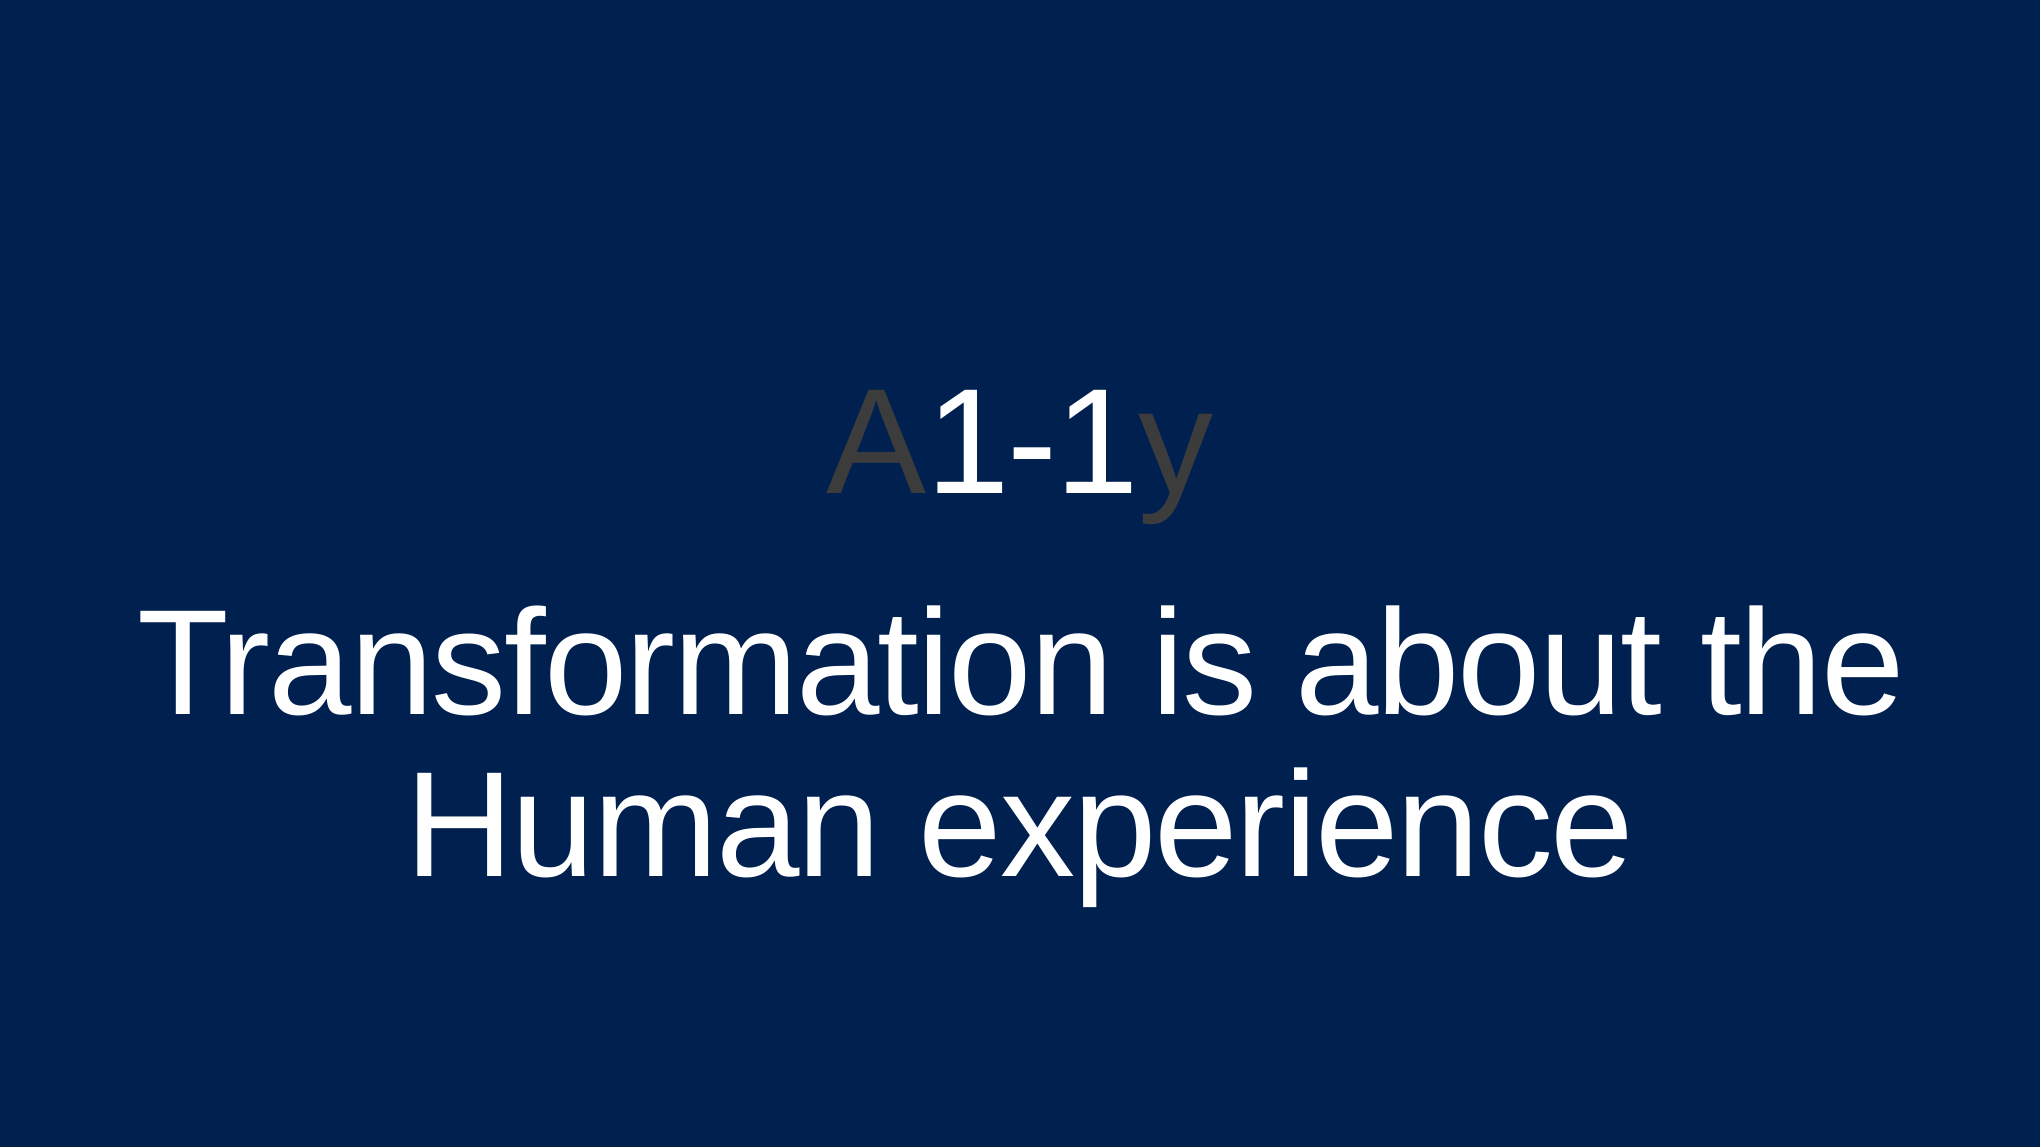

# A1-1y
Transformation is about the Human experience